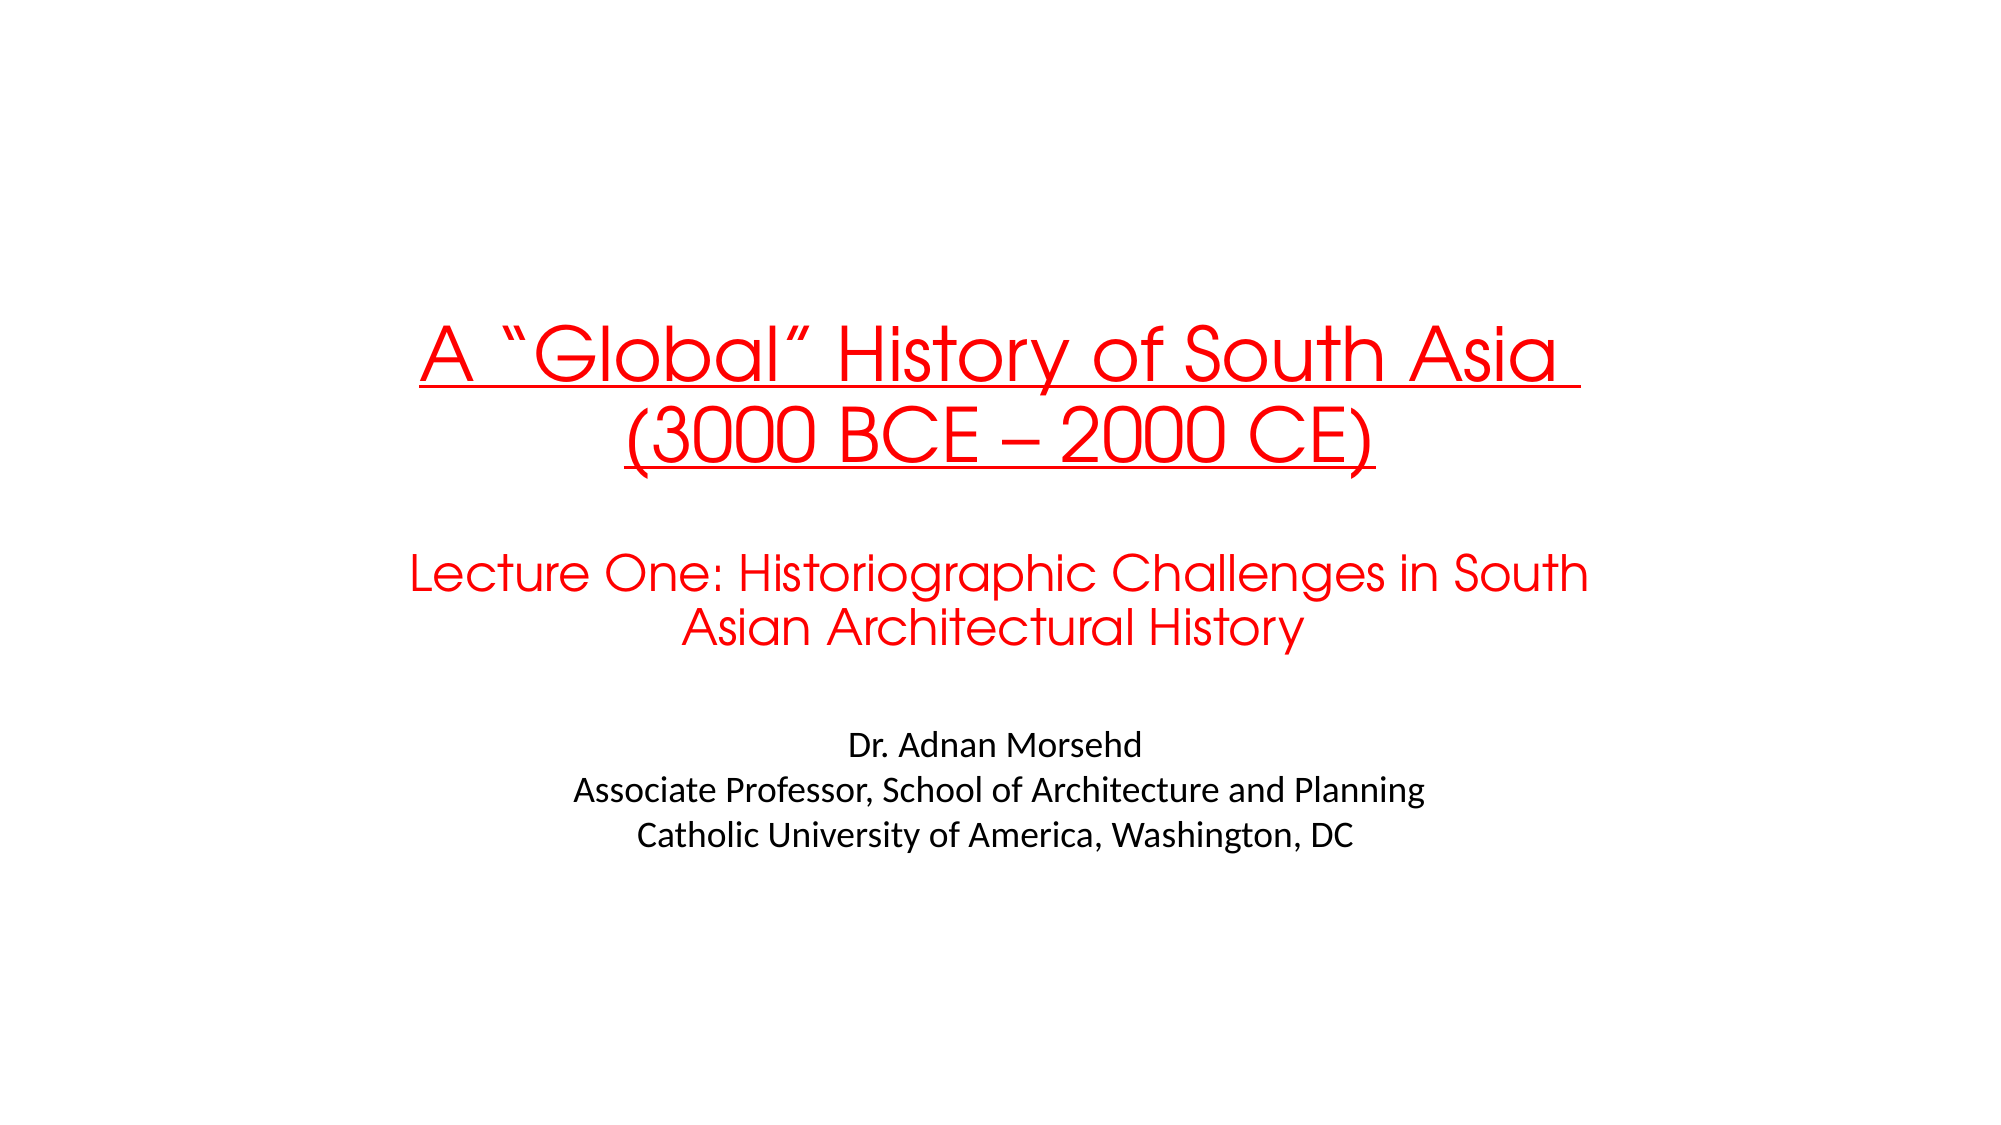

# A “Global” History of South Asia (3000 BCE – 2000 CE)
Lecture One: Historiographic Challenges in South Asian Architectural History
Dr. Adnan Morsehd
Associate Professor, School of Architecture and Planning
Catholic University of America, Washington, DC